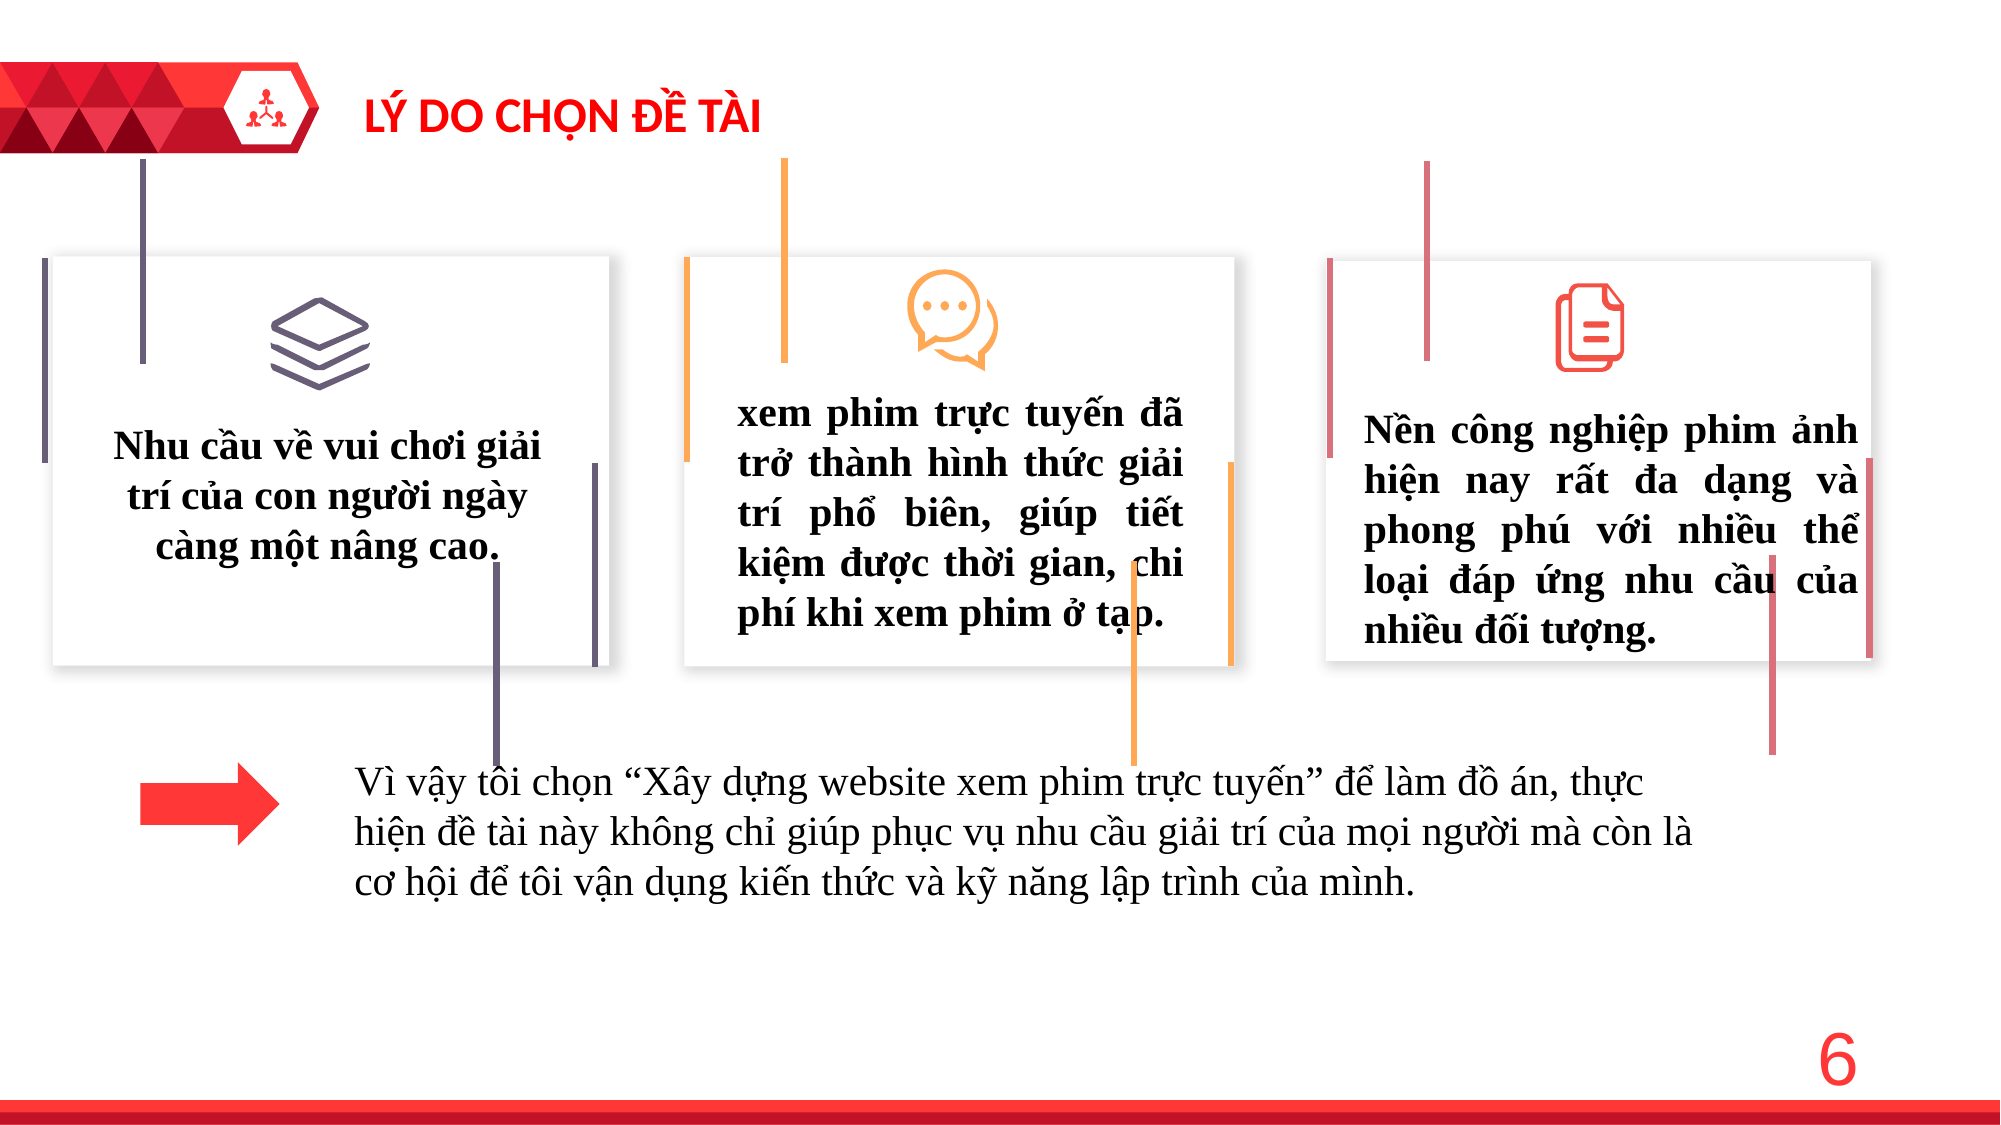

LÝ DO CHỌN ĐỀ TÀI

xem phim trực tuyến đã trở thành hình thức giải trí phổ biên, giúp tiết kiệm được thời gian, chi phí khi xem phim ở tạp.

Nhu cầu về vui chơi giải trí của con người ngày càng một nâng cao.

Nền công nghiệp phim ảnh hiện nay rất đa dạng và phong phú với nhiều thể loại đáp ứng nhu cầu của nhiều đối tượng.
Vì vậy tôi chọn “Xây dựng website xem phim trực tuyến” để làm đồ án, thực hiện đề tài này không chỉ giúp phục vụ nhu cầu giải trí của mọi người mà còn là cơ hội để tôi vận dụng kiến thức và kỹ năng lập trình của mình.

6